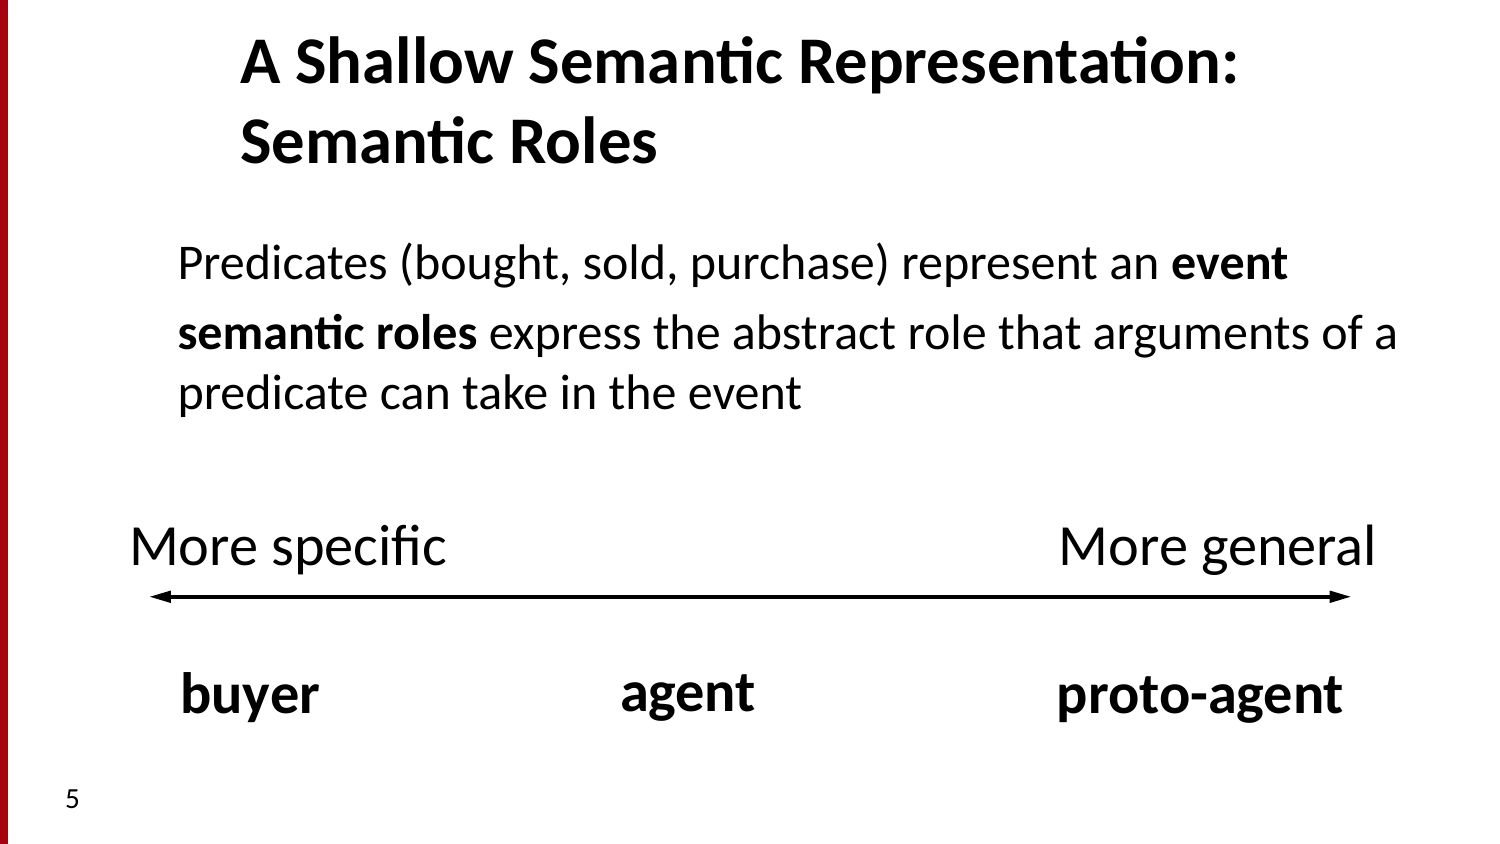

# A Shallow Semantic Representation: Semantic Roles
Predicates (bought, sold, purchase) represent an event
semantic roles express the abstract role that arguments of a predicate can take in the event

More specific
More general
agent
buyer
proto-agent
5